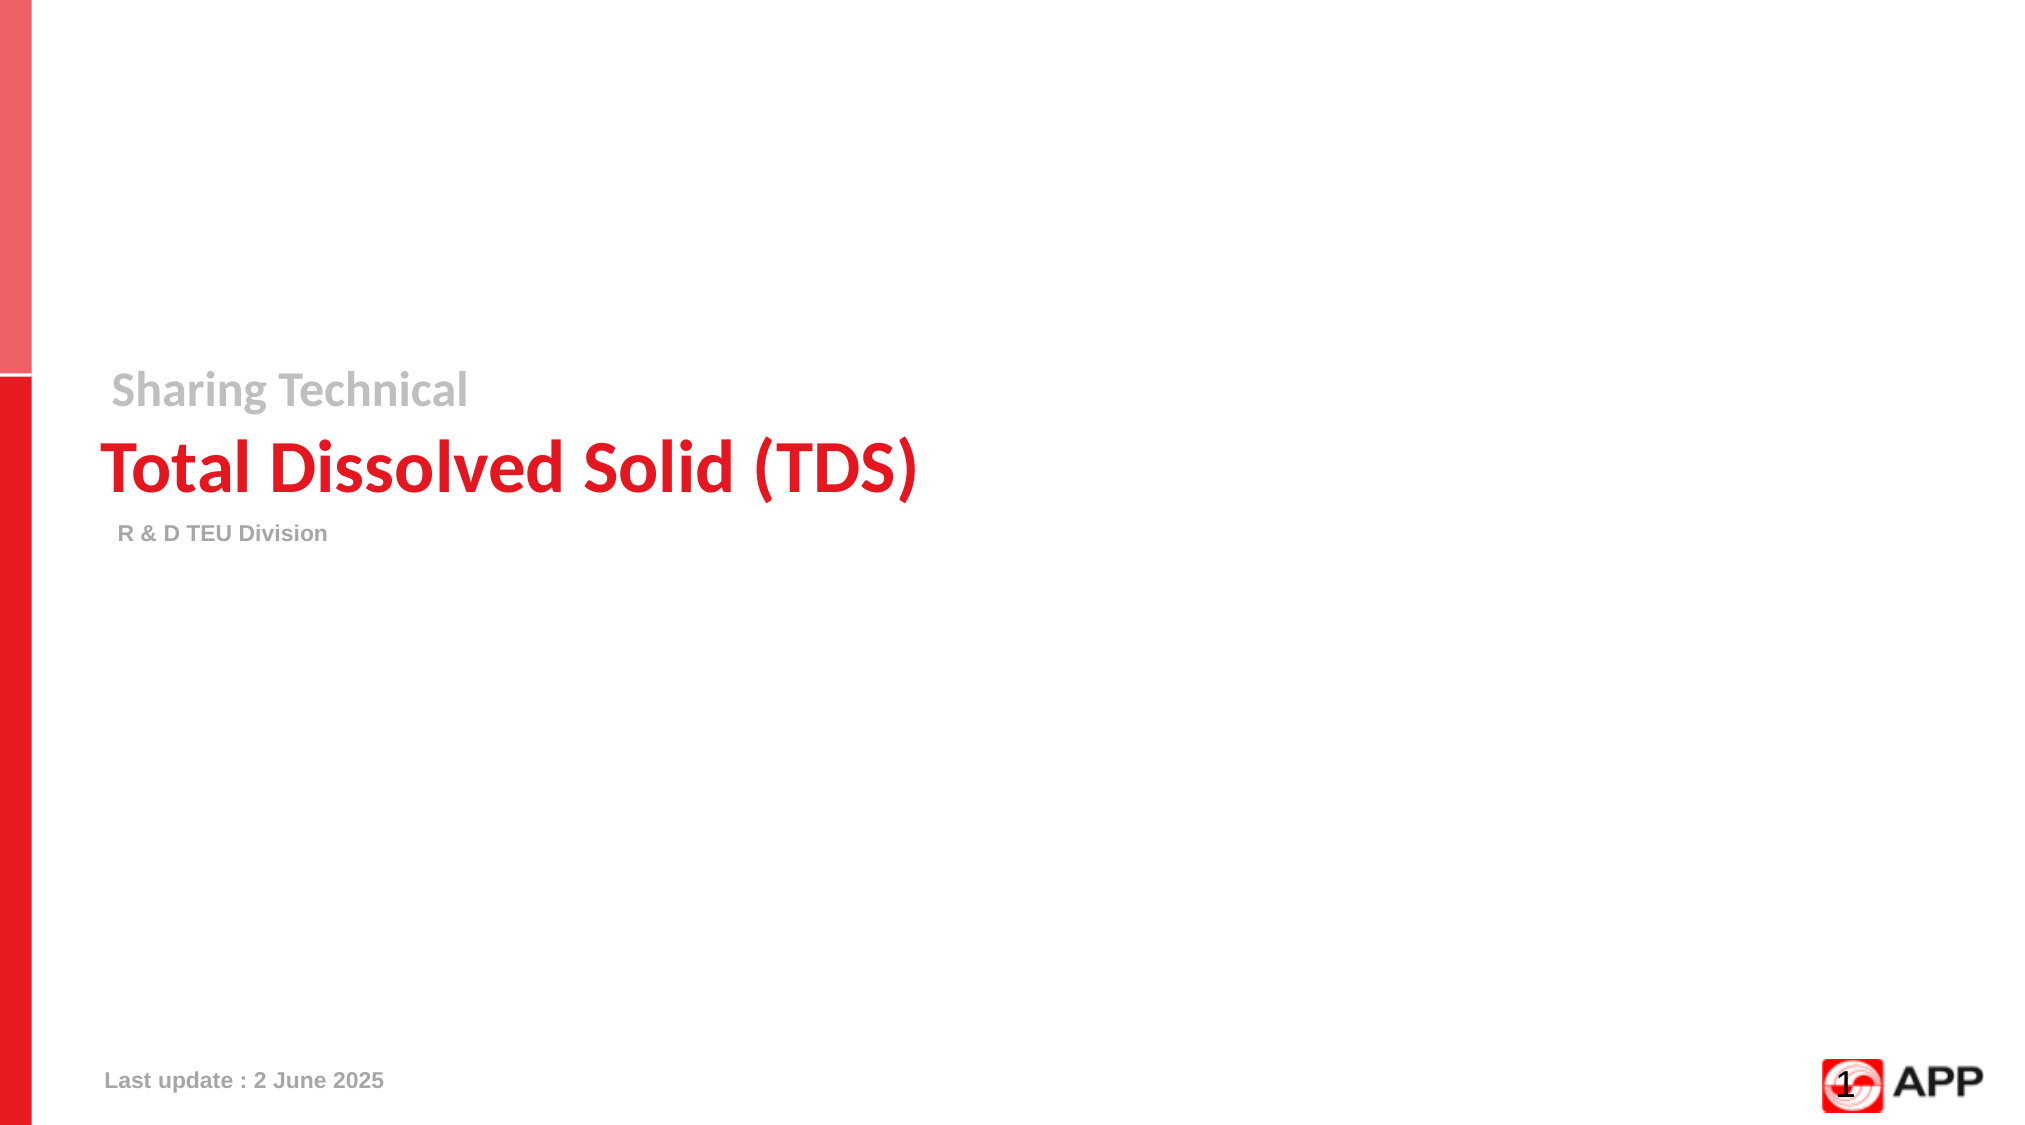

Sharing Technical
# Total Dissolved Solid (TDS)
R & D TEU Division
Last update : 2 June 2025